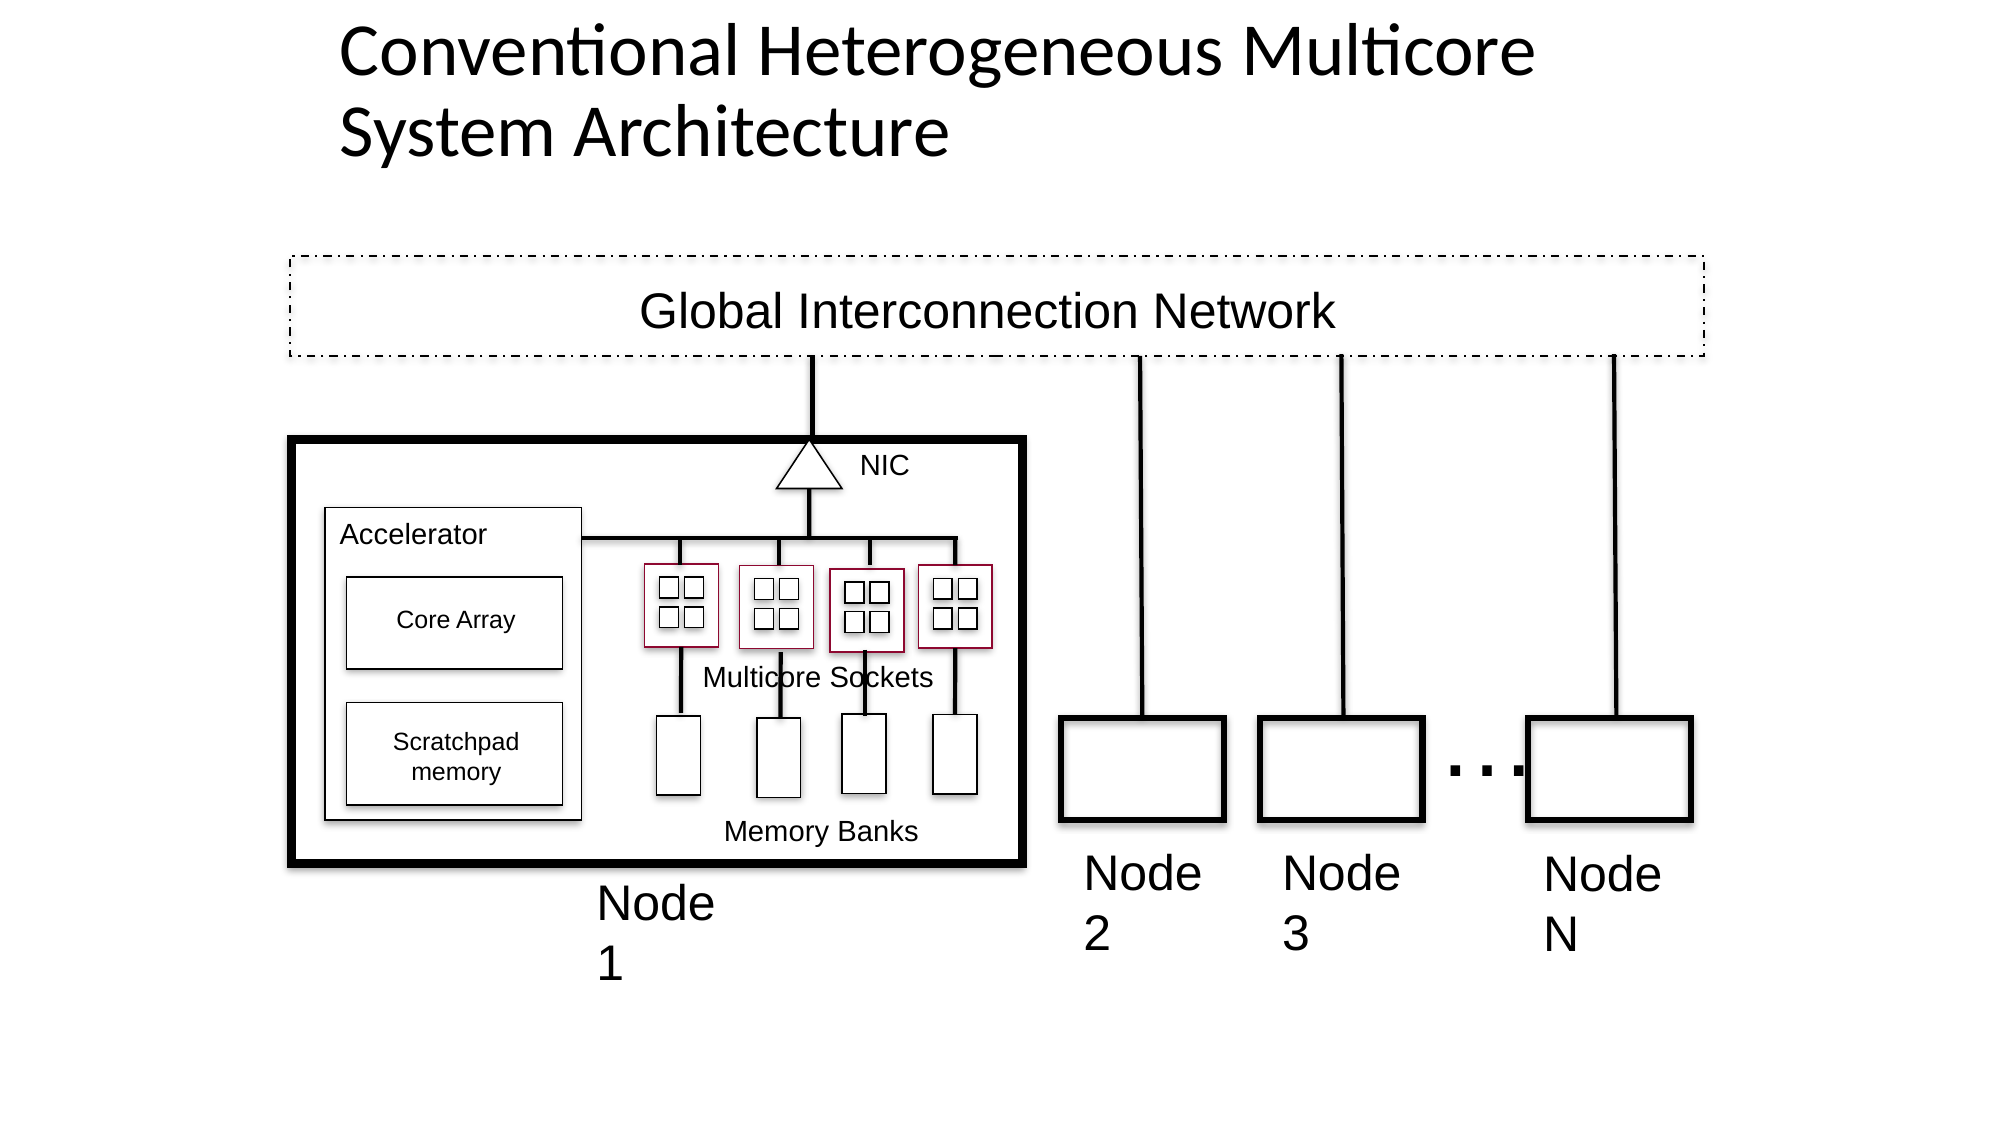

# Conventional Heterogeneous Multicore System Architecture

Global Interconnection Network

NIC

Accelerator

Core Array
Multicore Sockets
…

Scratchpad memory

Memory Banks
Node 2
Node 3
Node N
Node 1